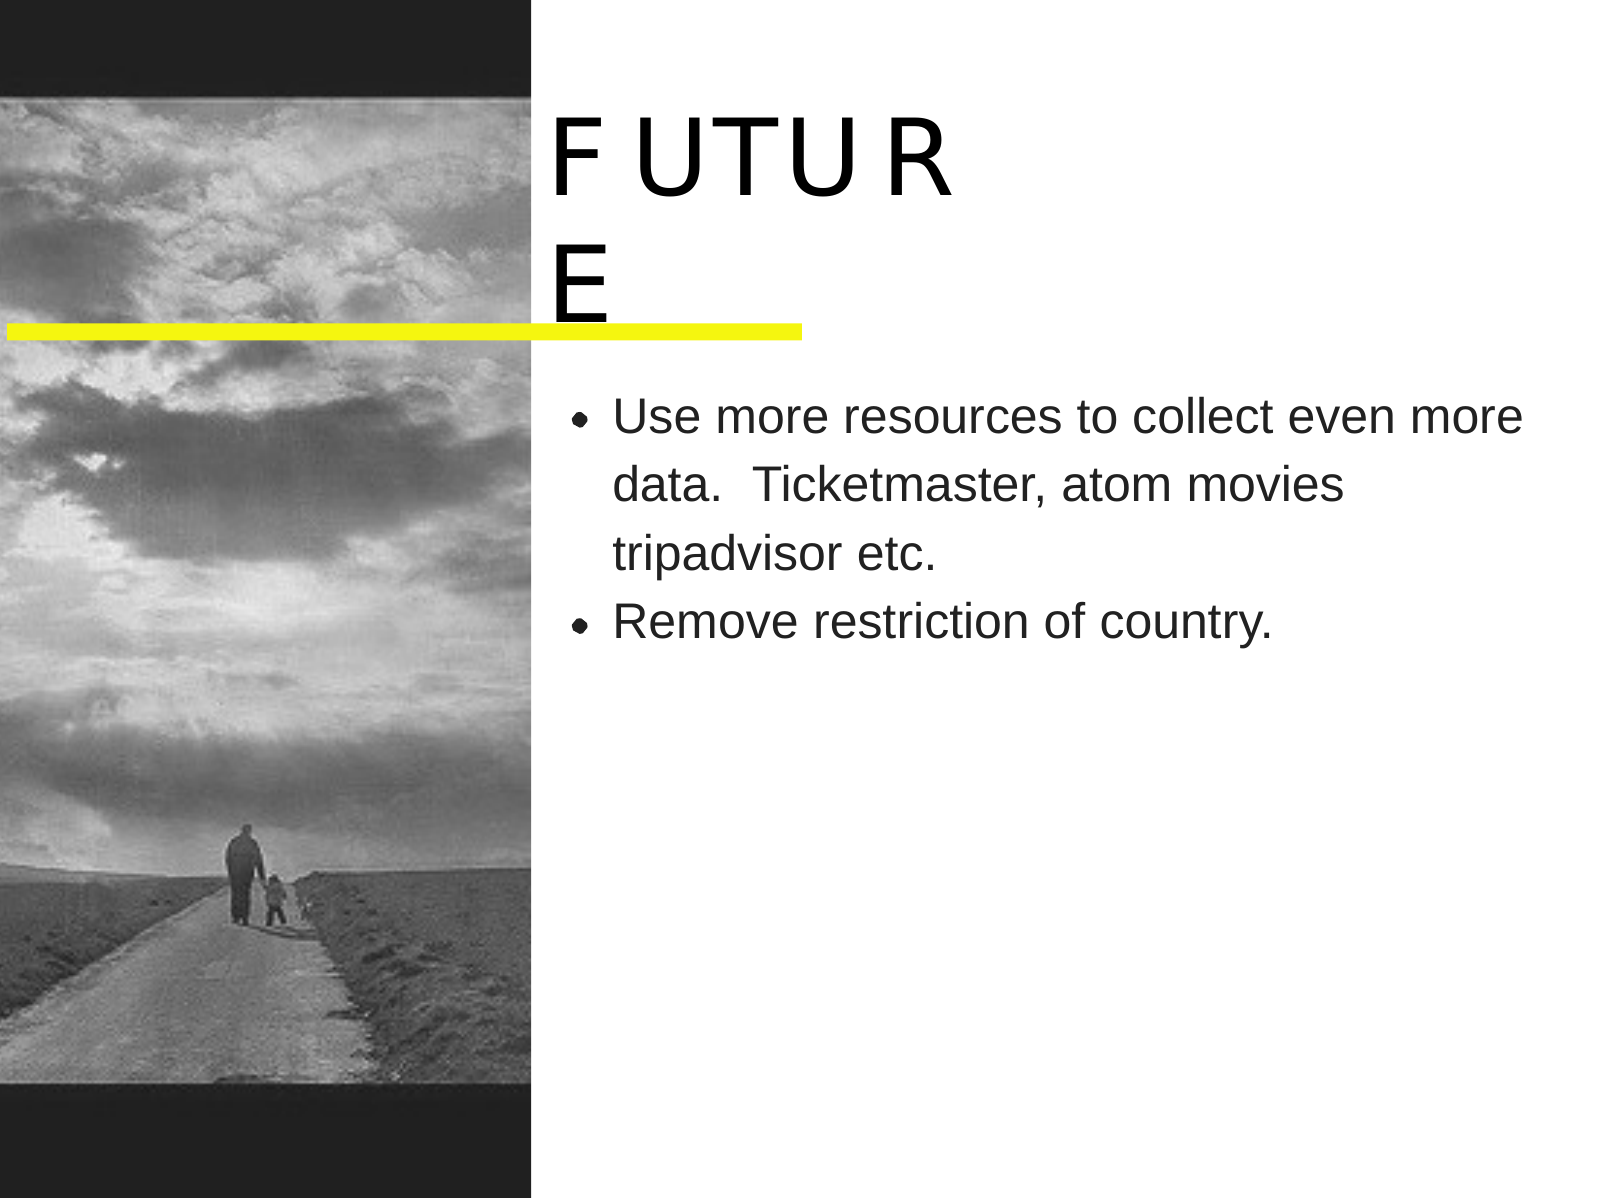

# F U T U R E

Use more resources to collect even more  data. ­ Ticketmaster, atom movies  tripadvisor etc.
Remove restriction of country.